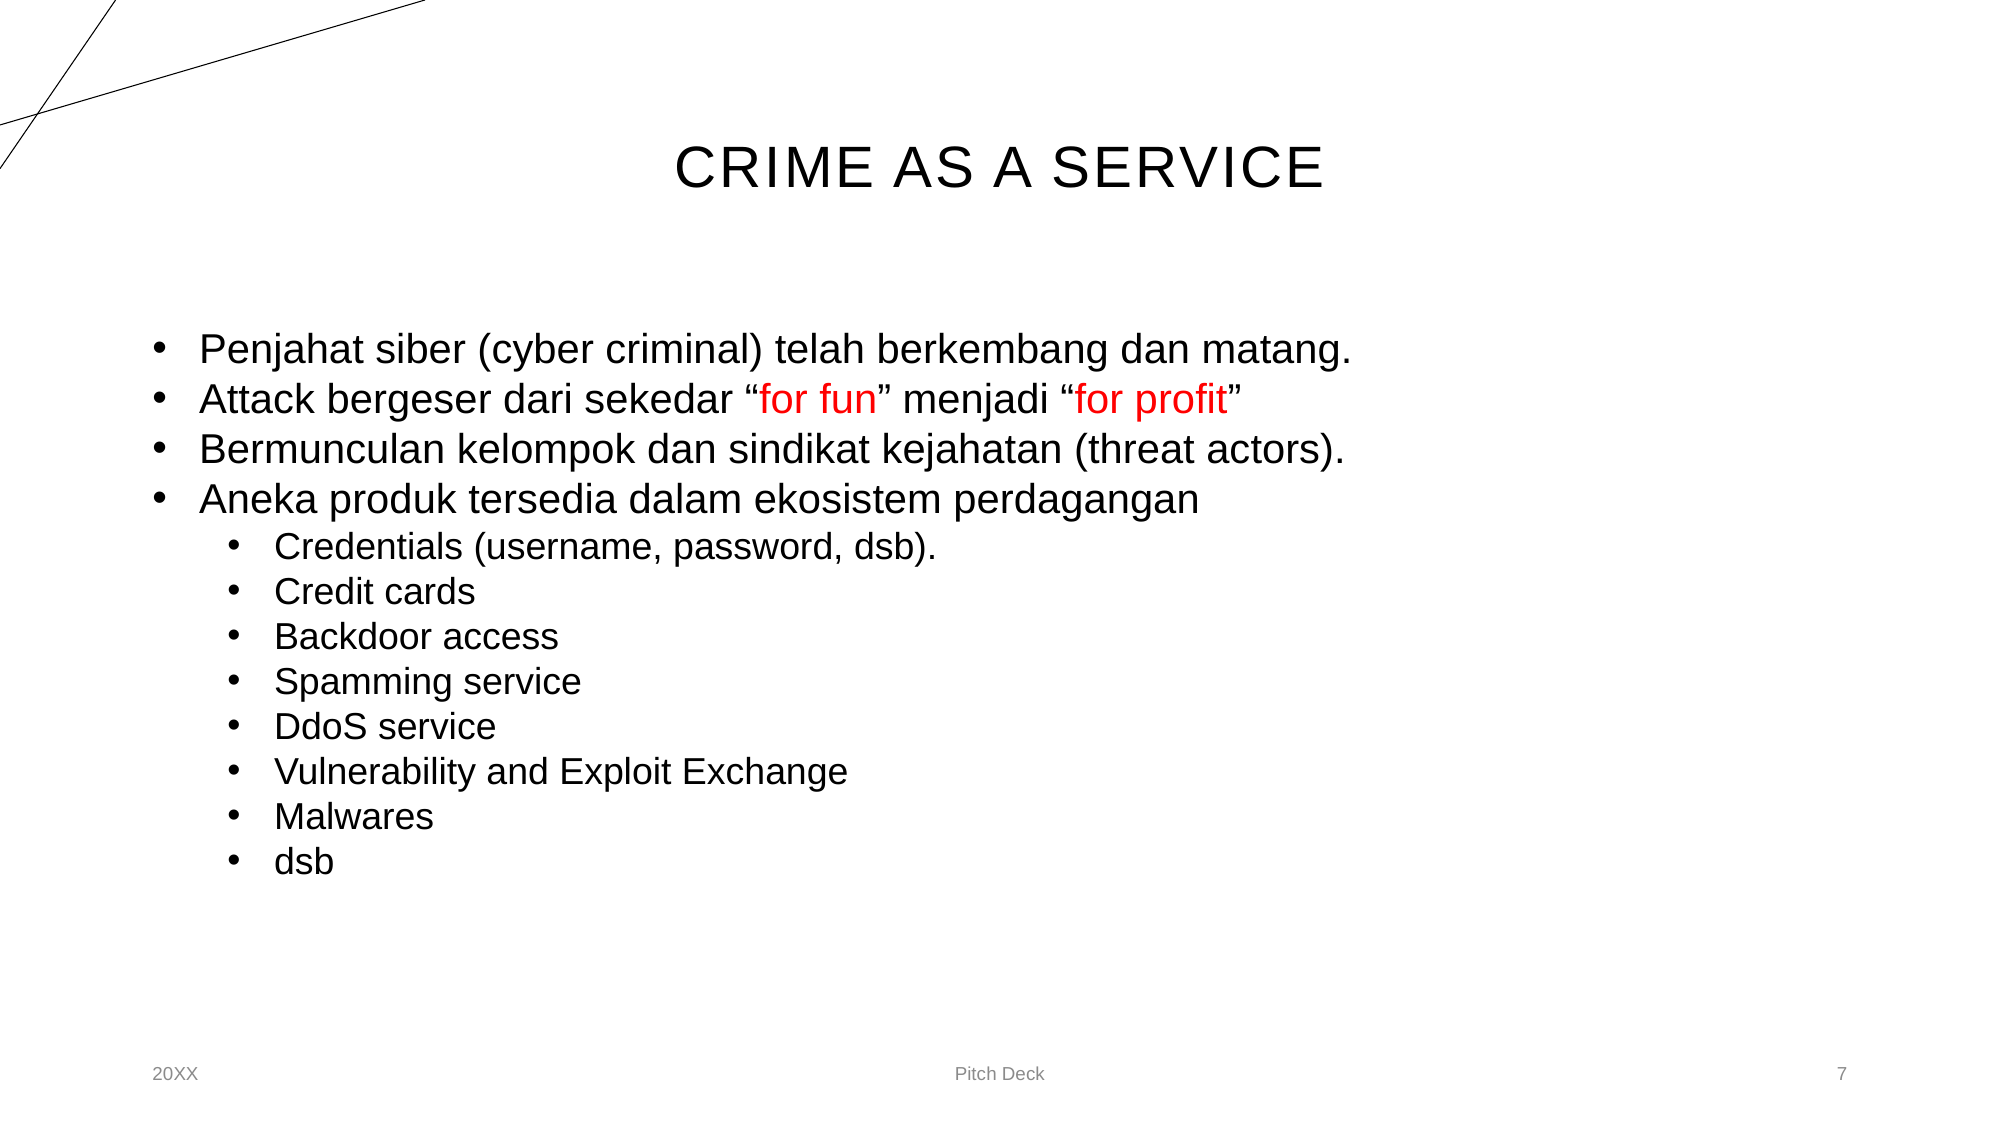

# Crime as a service
Penjahat siber (cyber criminal) telah berkembang dan matang.
Attack bergeser dari sekedar “for fun” menjadi “for profit”
Bermunculan kelompok dan sindikat kejahatan (threat actors).
Aneka produk tersedia dalam ekosistem perdagangan
Credentials (username, password, dsb).
Credit cards
Backdoor access
Spamming service
DdoS service
Vulnerability and Exploit Exchange
Malwares
dsb

20XX
Pitch Deck
7